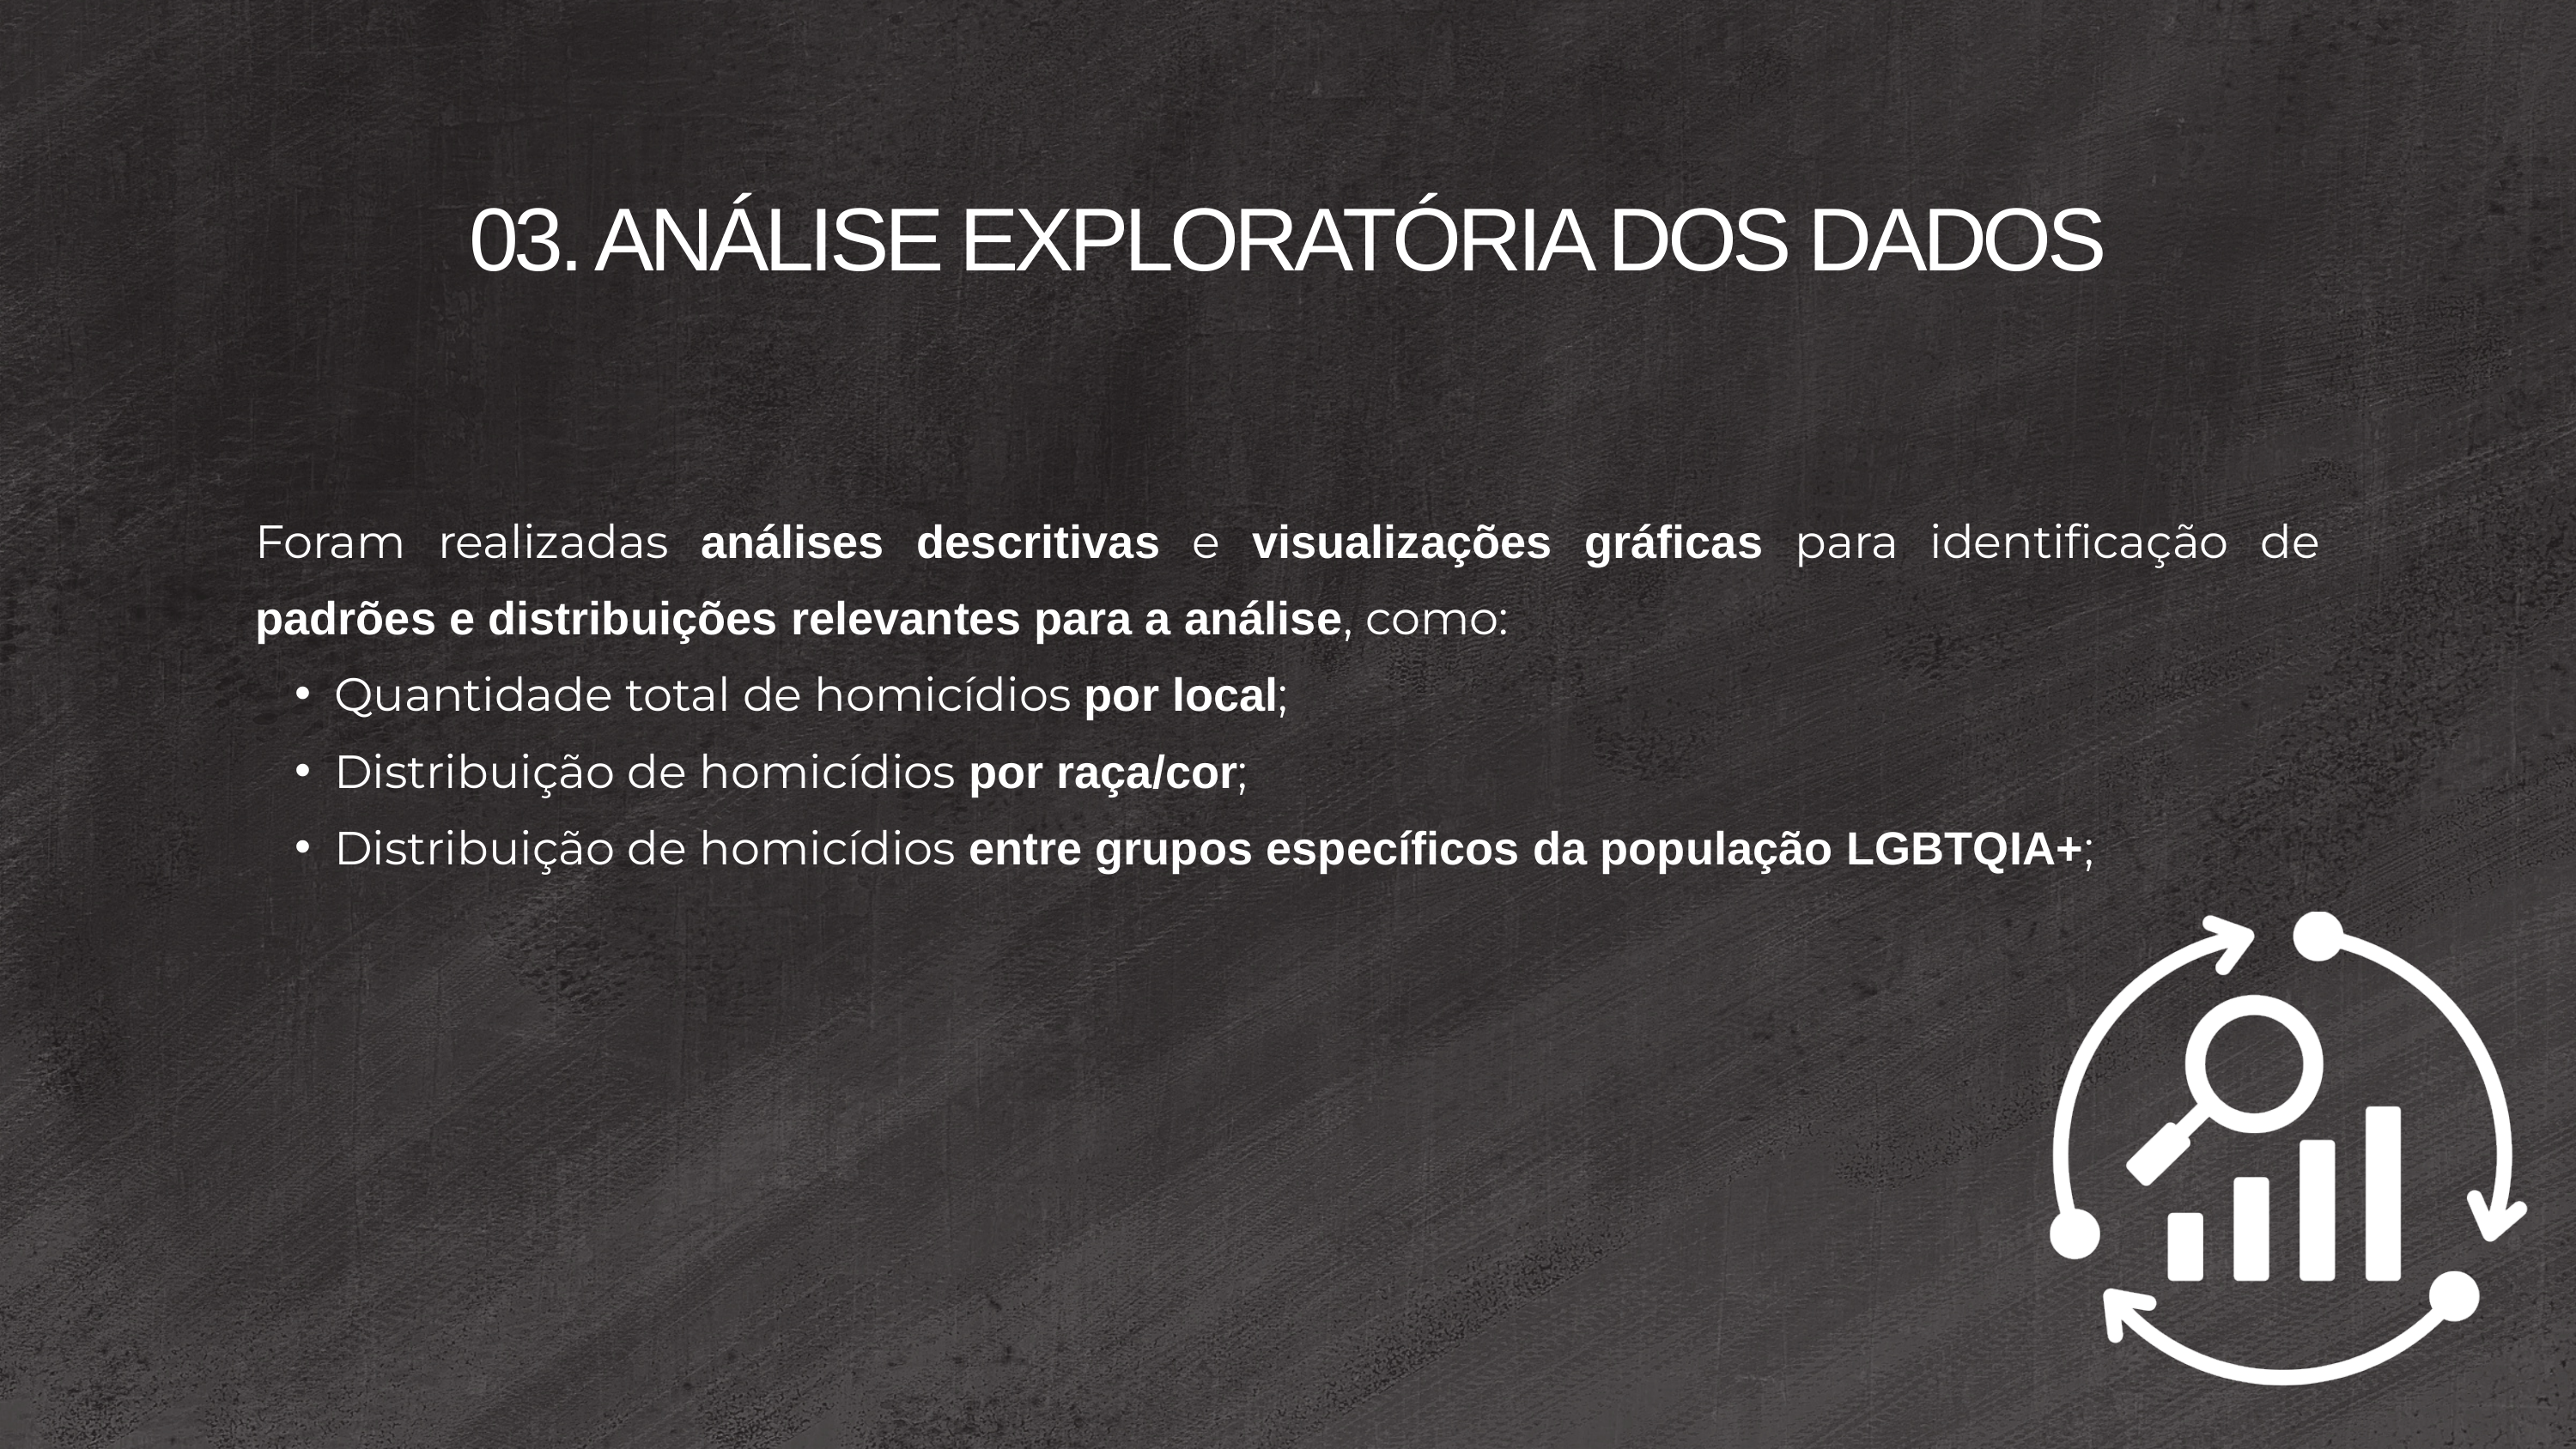

03. ANÁLISE EXPLORATÓRIA DOS DADOS
Foram realizadas análises descritivas e visualizações gráficas para identificação de padrões e distribuições relevantes para a análise, como:
Quantidade total de homicídios por local;
Distribuição de homicídios por raça/cor;
Distribuição de homicídios entre grupos específicos da população LGBTQIA+;